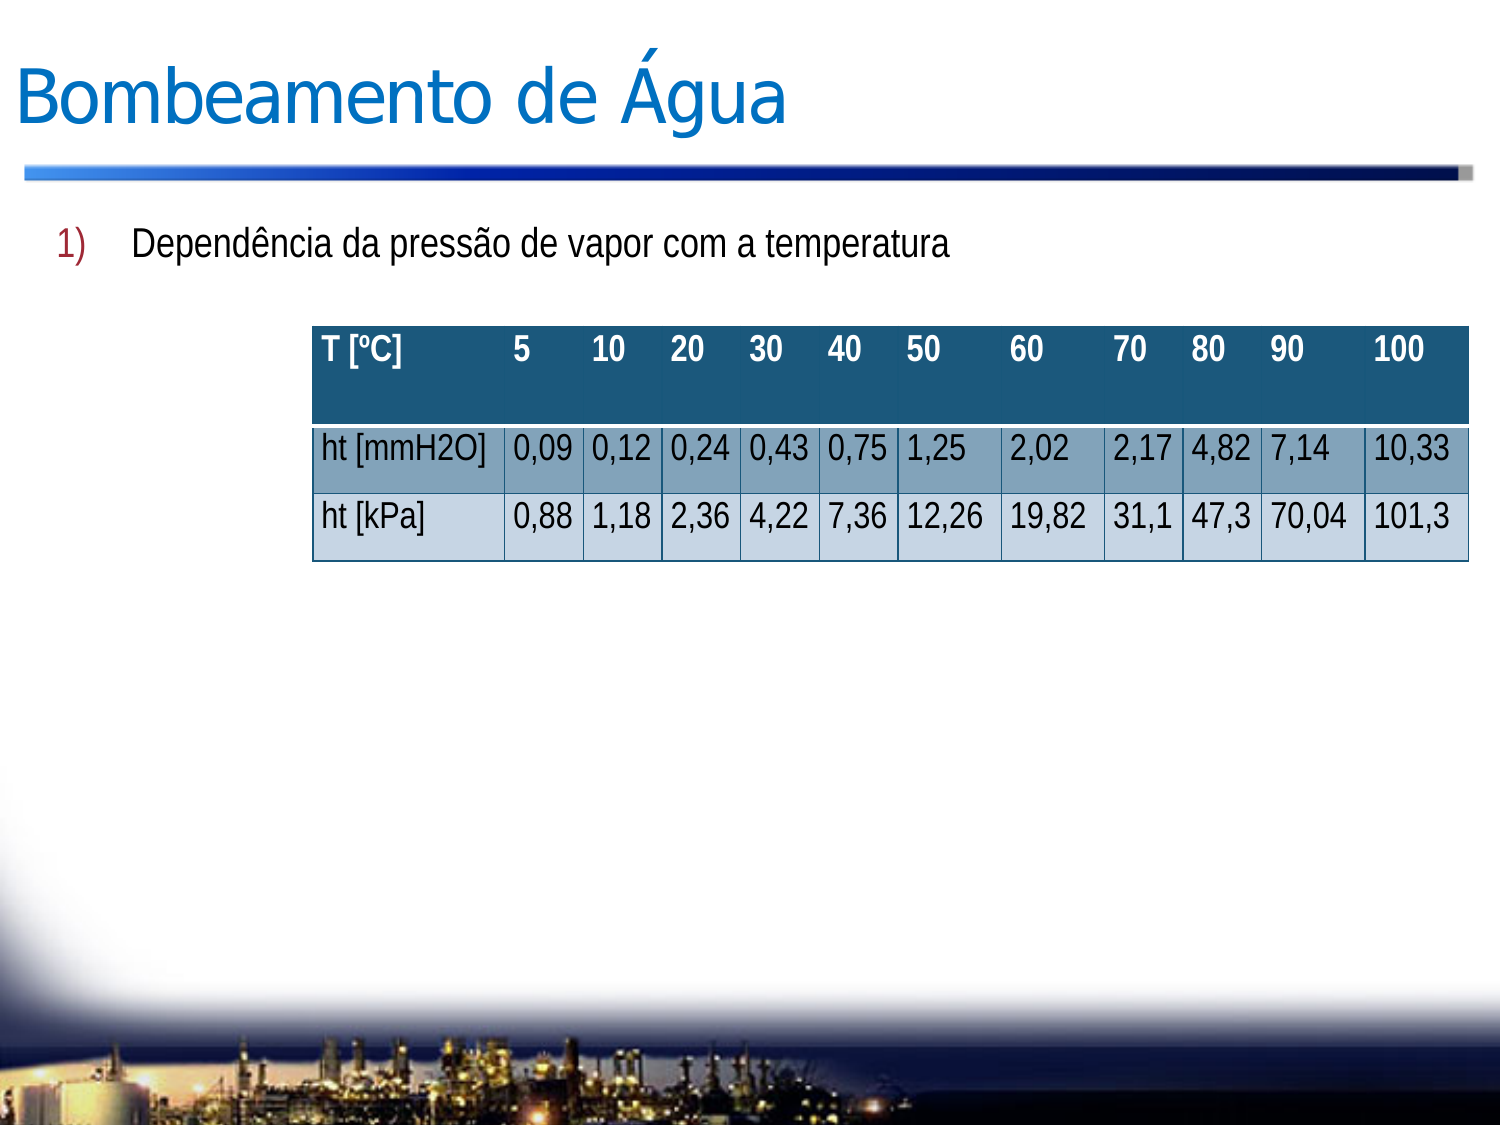

Bombeamento de Água
Dependência da pressão de vapor com a temperatura

| T [ºC] | 5 | 10 | 20 | 30 | 40 | 50 | 60 | 70 | 80 | 90 | 100 |
| --- | --- | --- | --- | --- | --- | --- | --- | --- | --- | --- | --- |
| ht [mmH2O] | 0,09 | 0,12 | 0,24 | 0,43 | 0,75 | 1,25 | 2,02 | 2,17 | 4,82 | 7,14 | 10,33 |
| ht [kPa] | 0,88 | 1,18 | 2,36 | 4,22 | 7,36 | 12,26 | 19,82 | 31,1 | 47,3 | 70,04 | 101,3 |